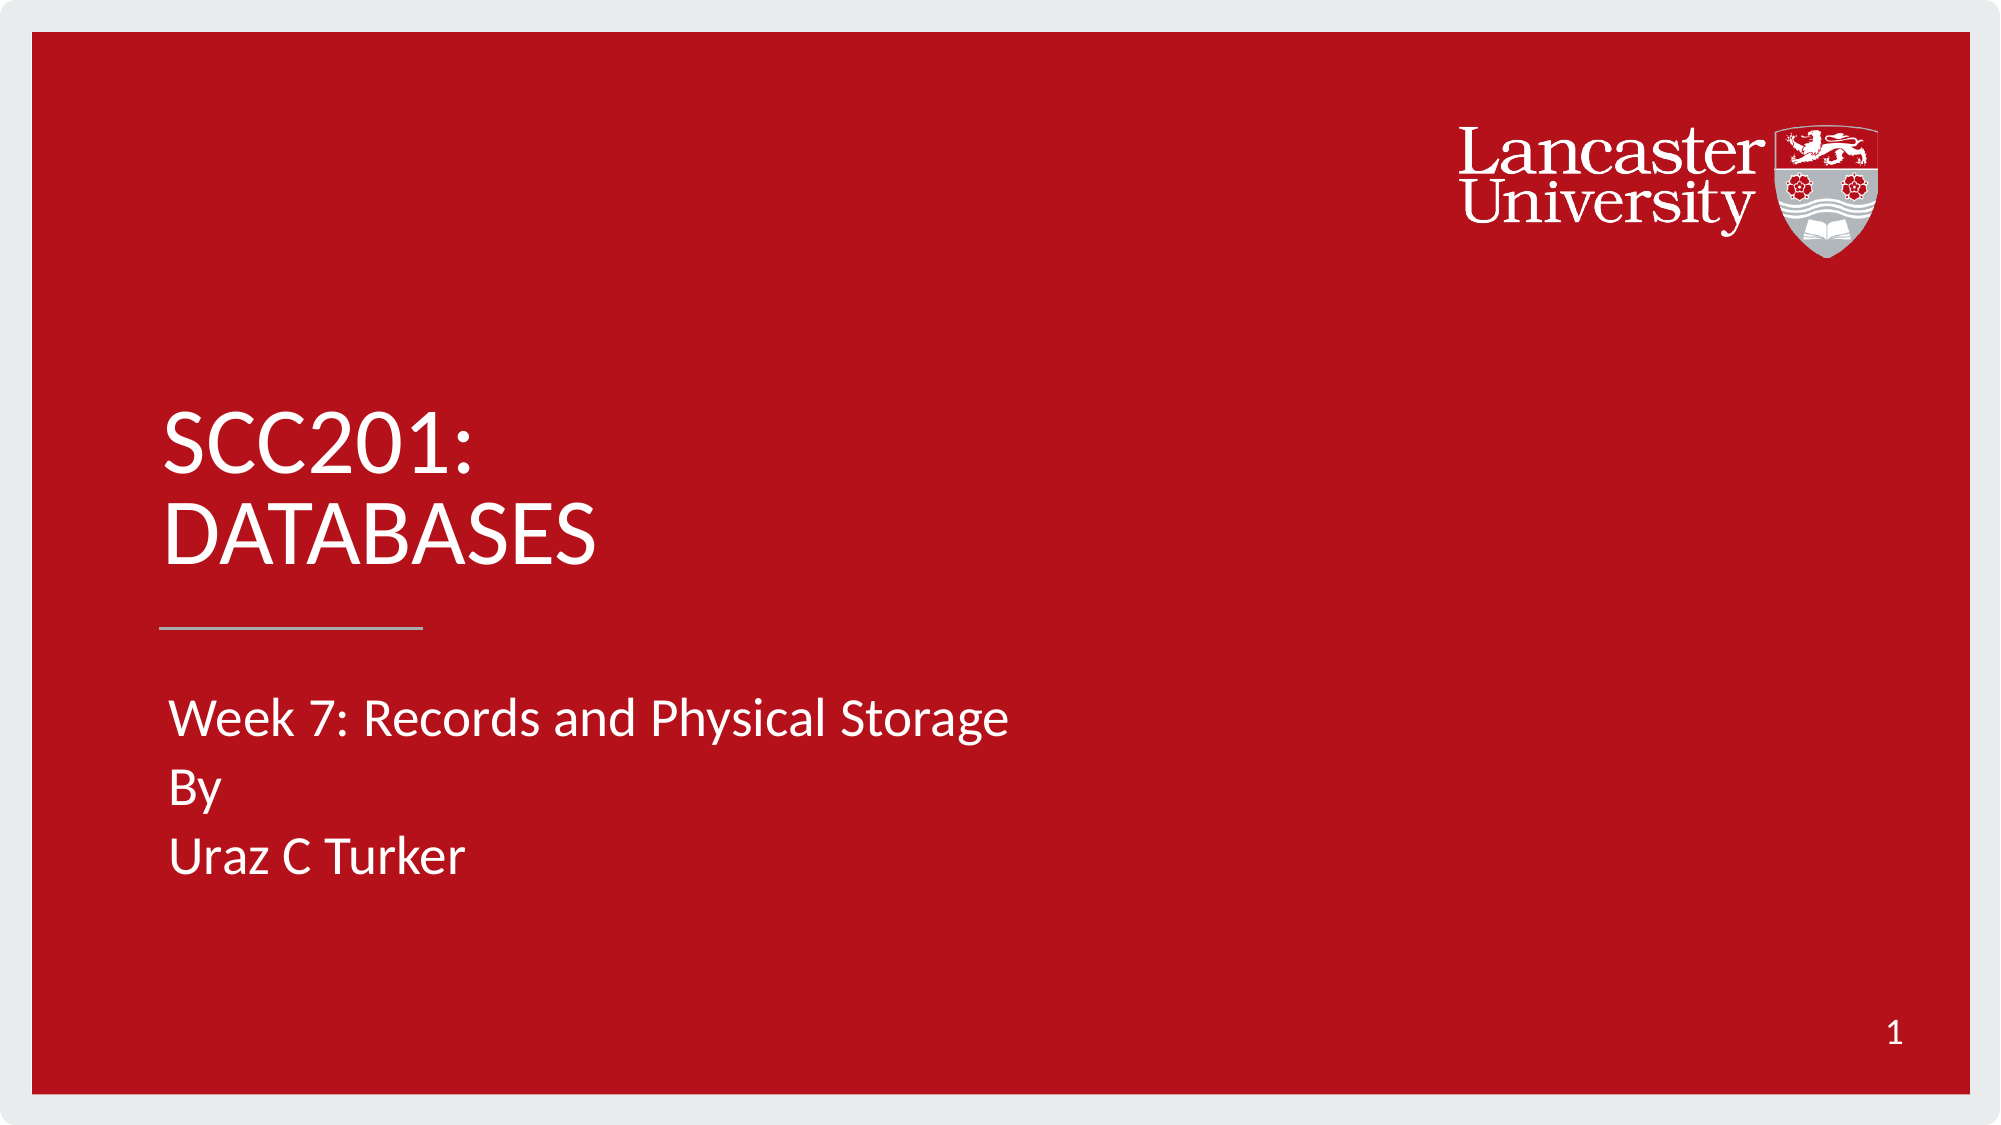

# SCC201: DATABASES
Week 7: Records and Physical Storage
By
Uraz C Turker
1